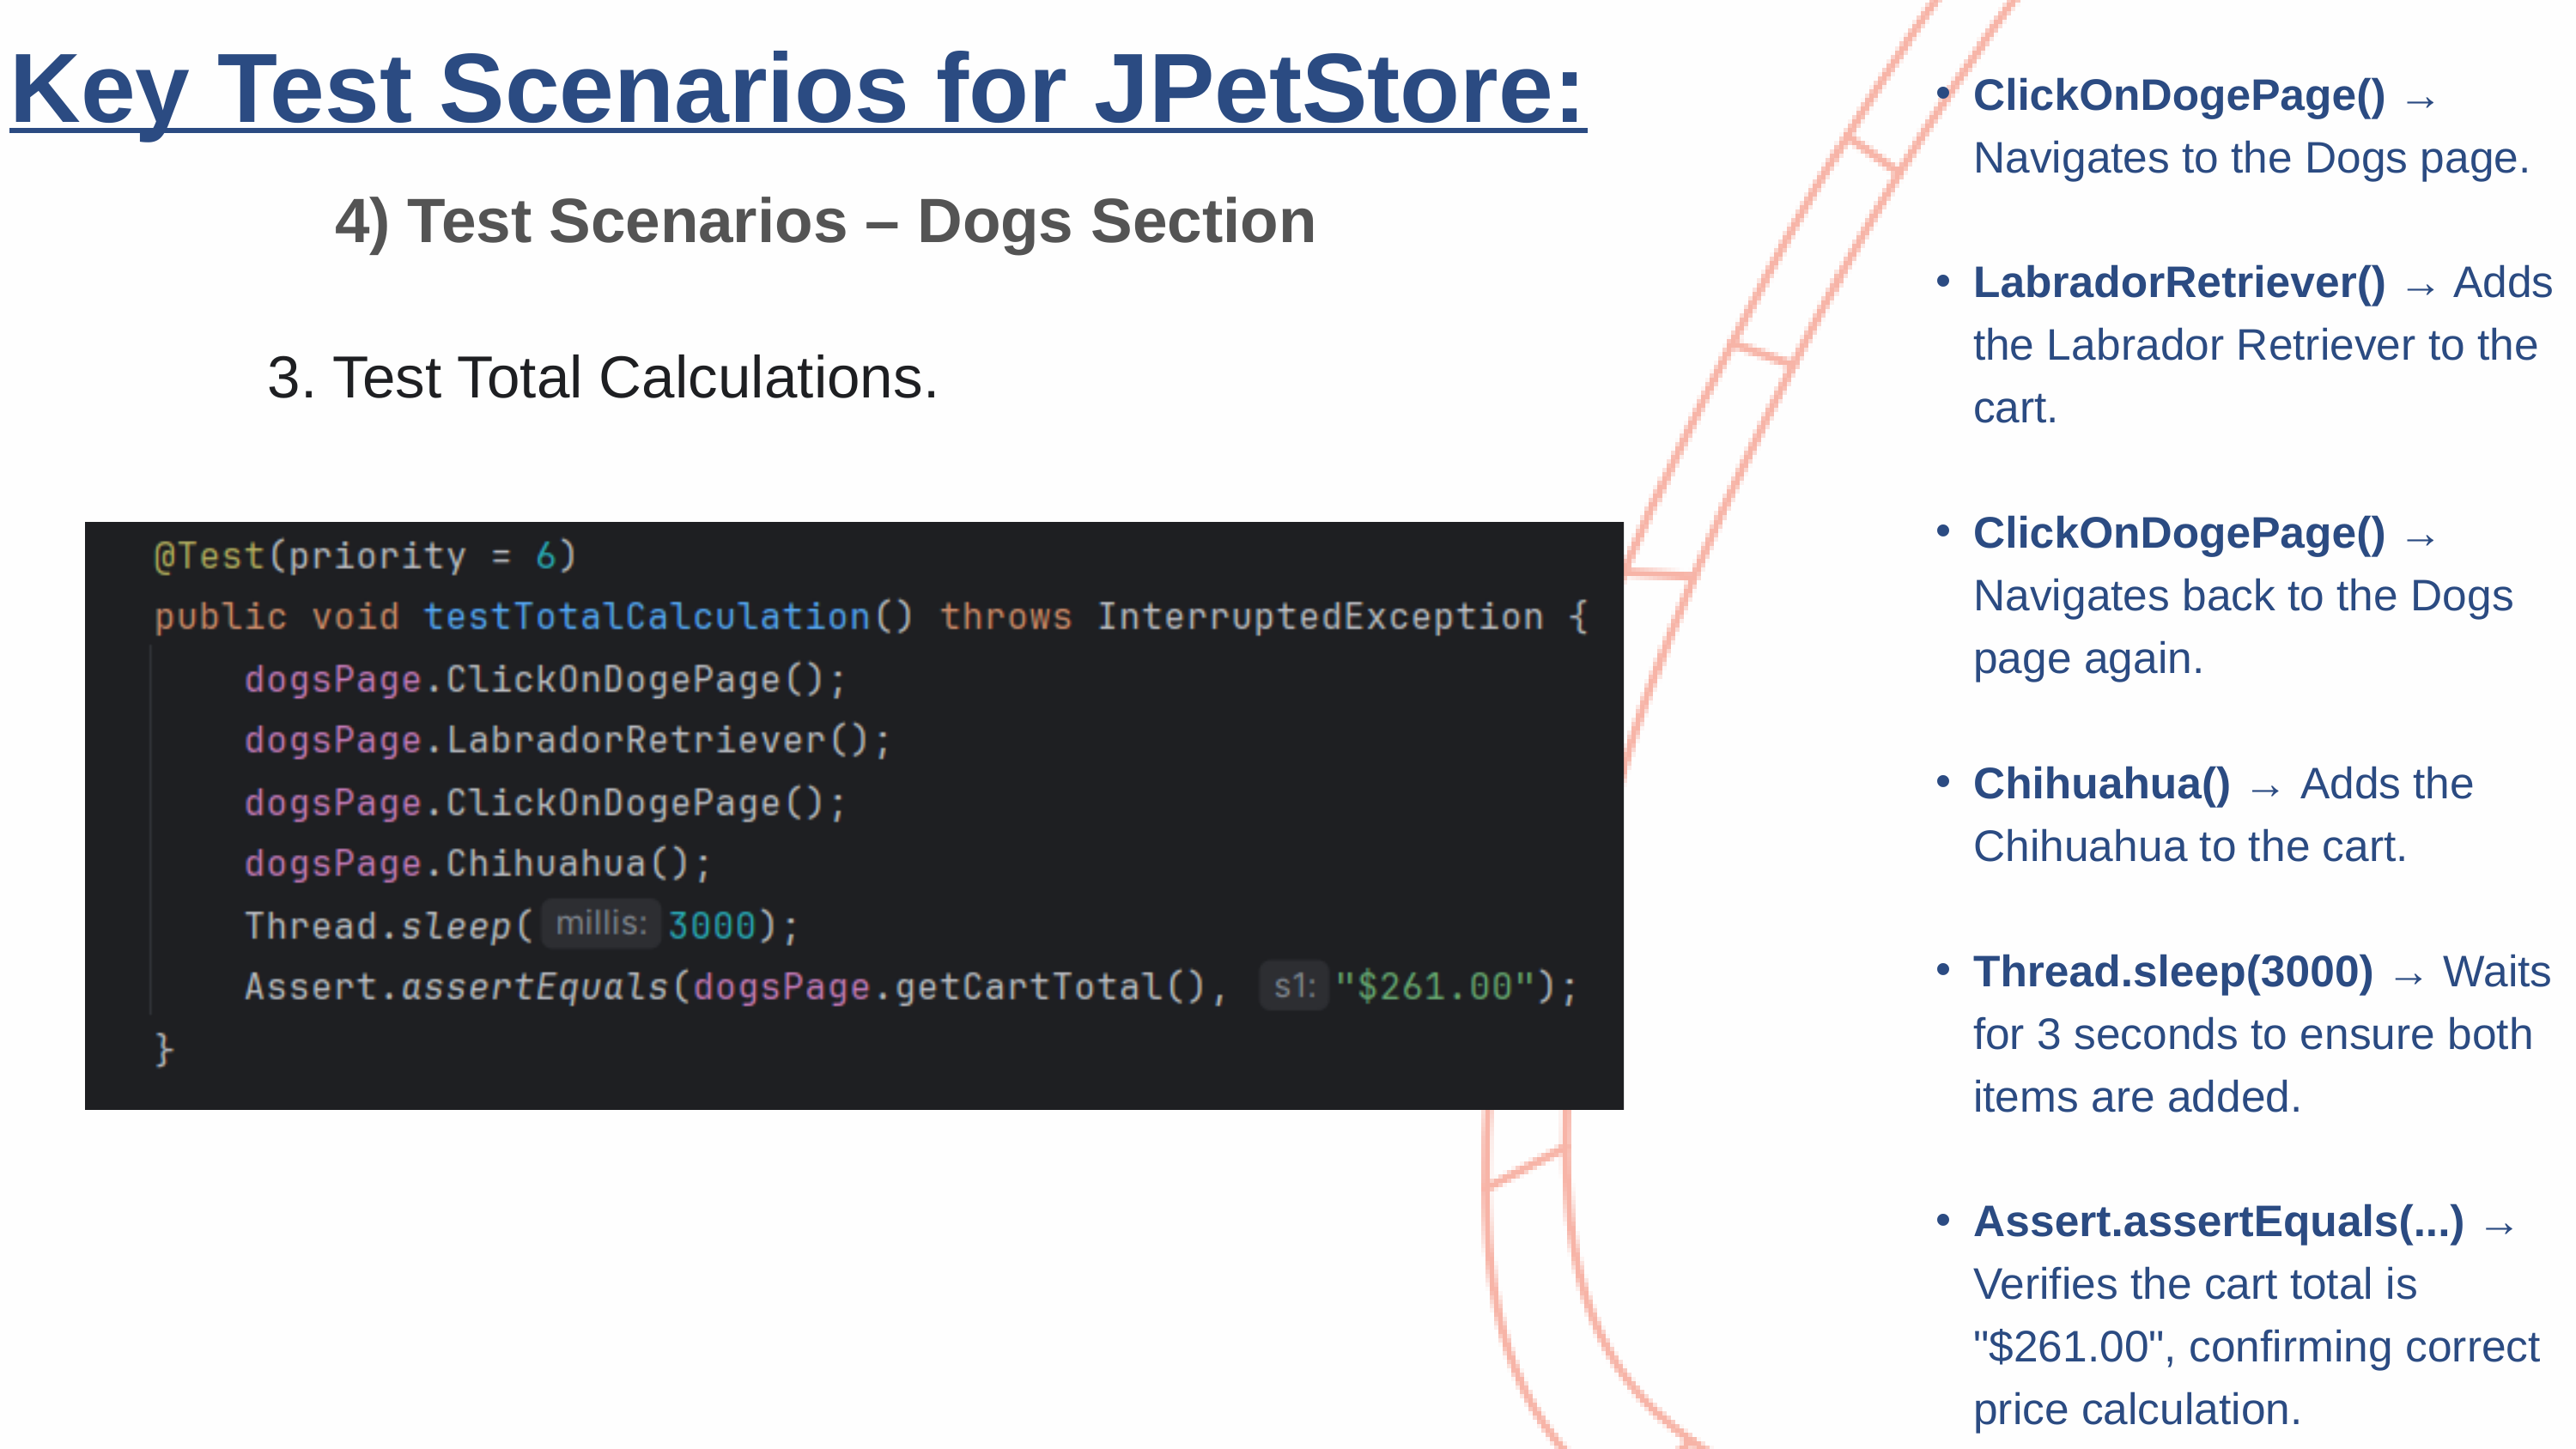

Key Test Scenarios for JPetStore:
ClickOnDogePage() → Navigates to the Dogs page.

LabradorRetriever() → Adds the Labrador Retriever to the cart.

ClickOnDogePage() → Navigates back to the Dogs page again.

Chihuahua() → Adds the Chihuahua to the cart.

Thread.sleep(3000) → Waits for 3 seconds to ensure both items are added.

Assert.assertEquals(...) → Verifies the cart total is "$261.00", confirming correct price calculation.

4) Test Scenarios – Dogs Section
3. Test Total Calculations.